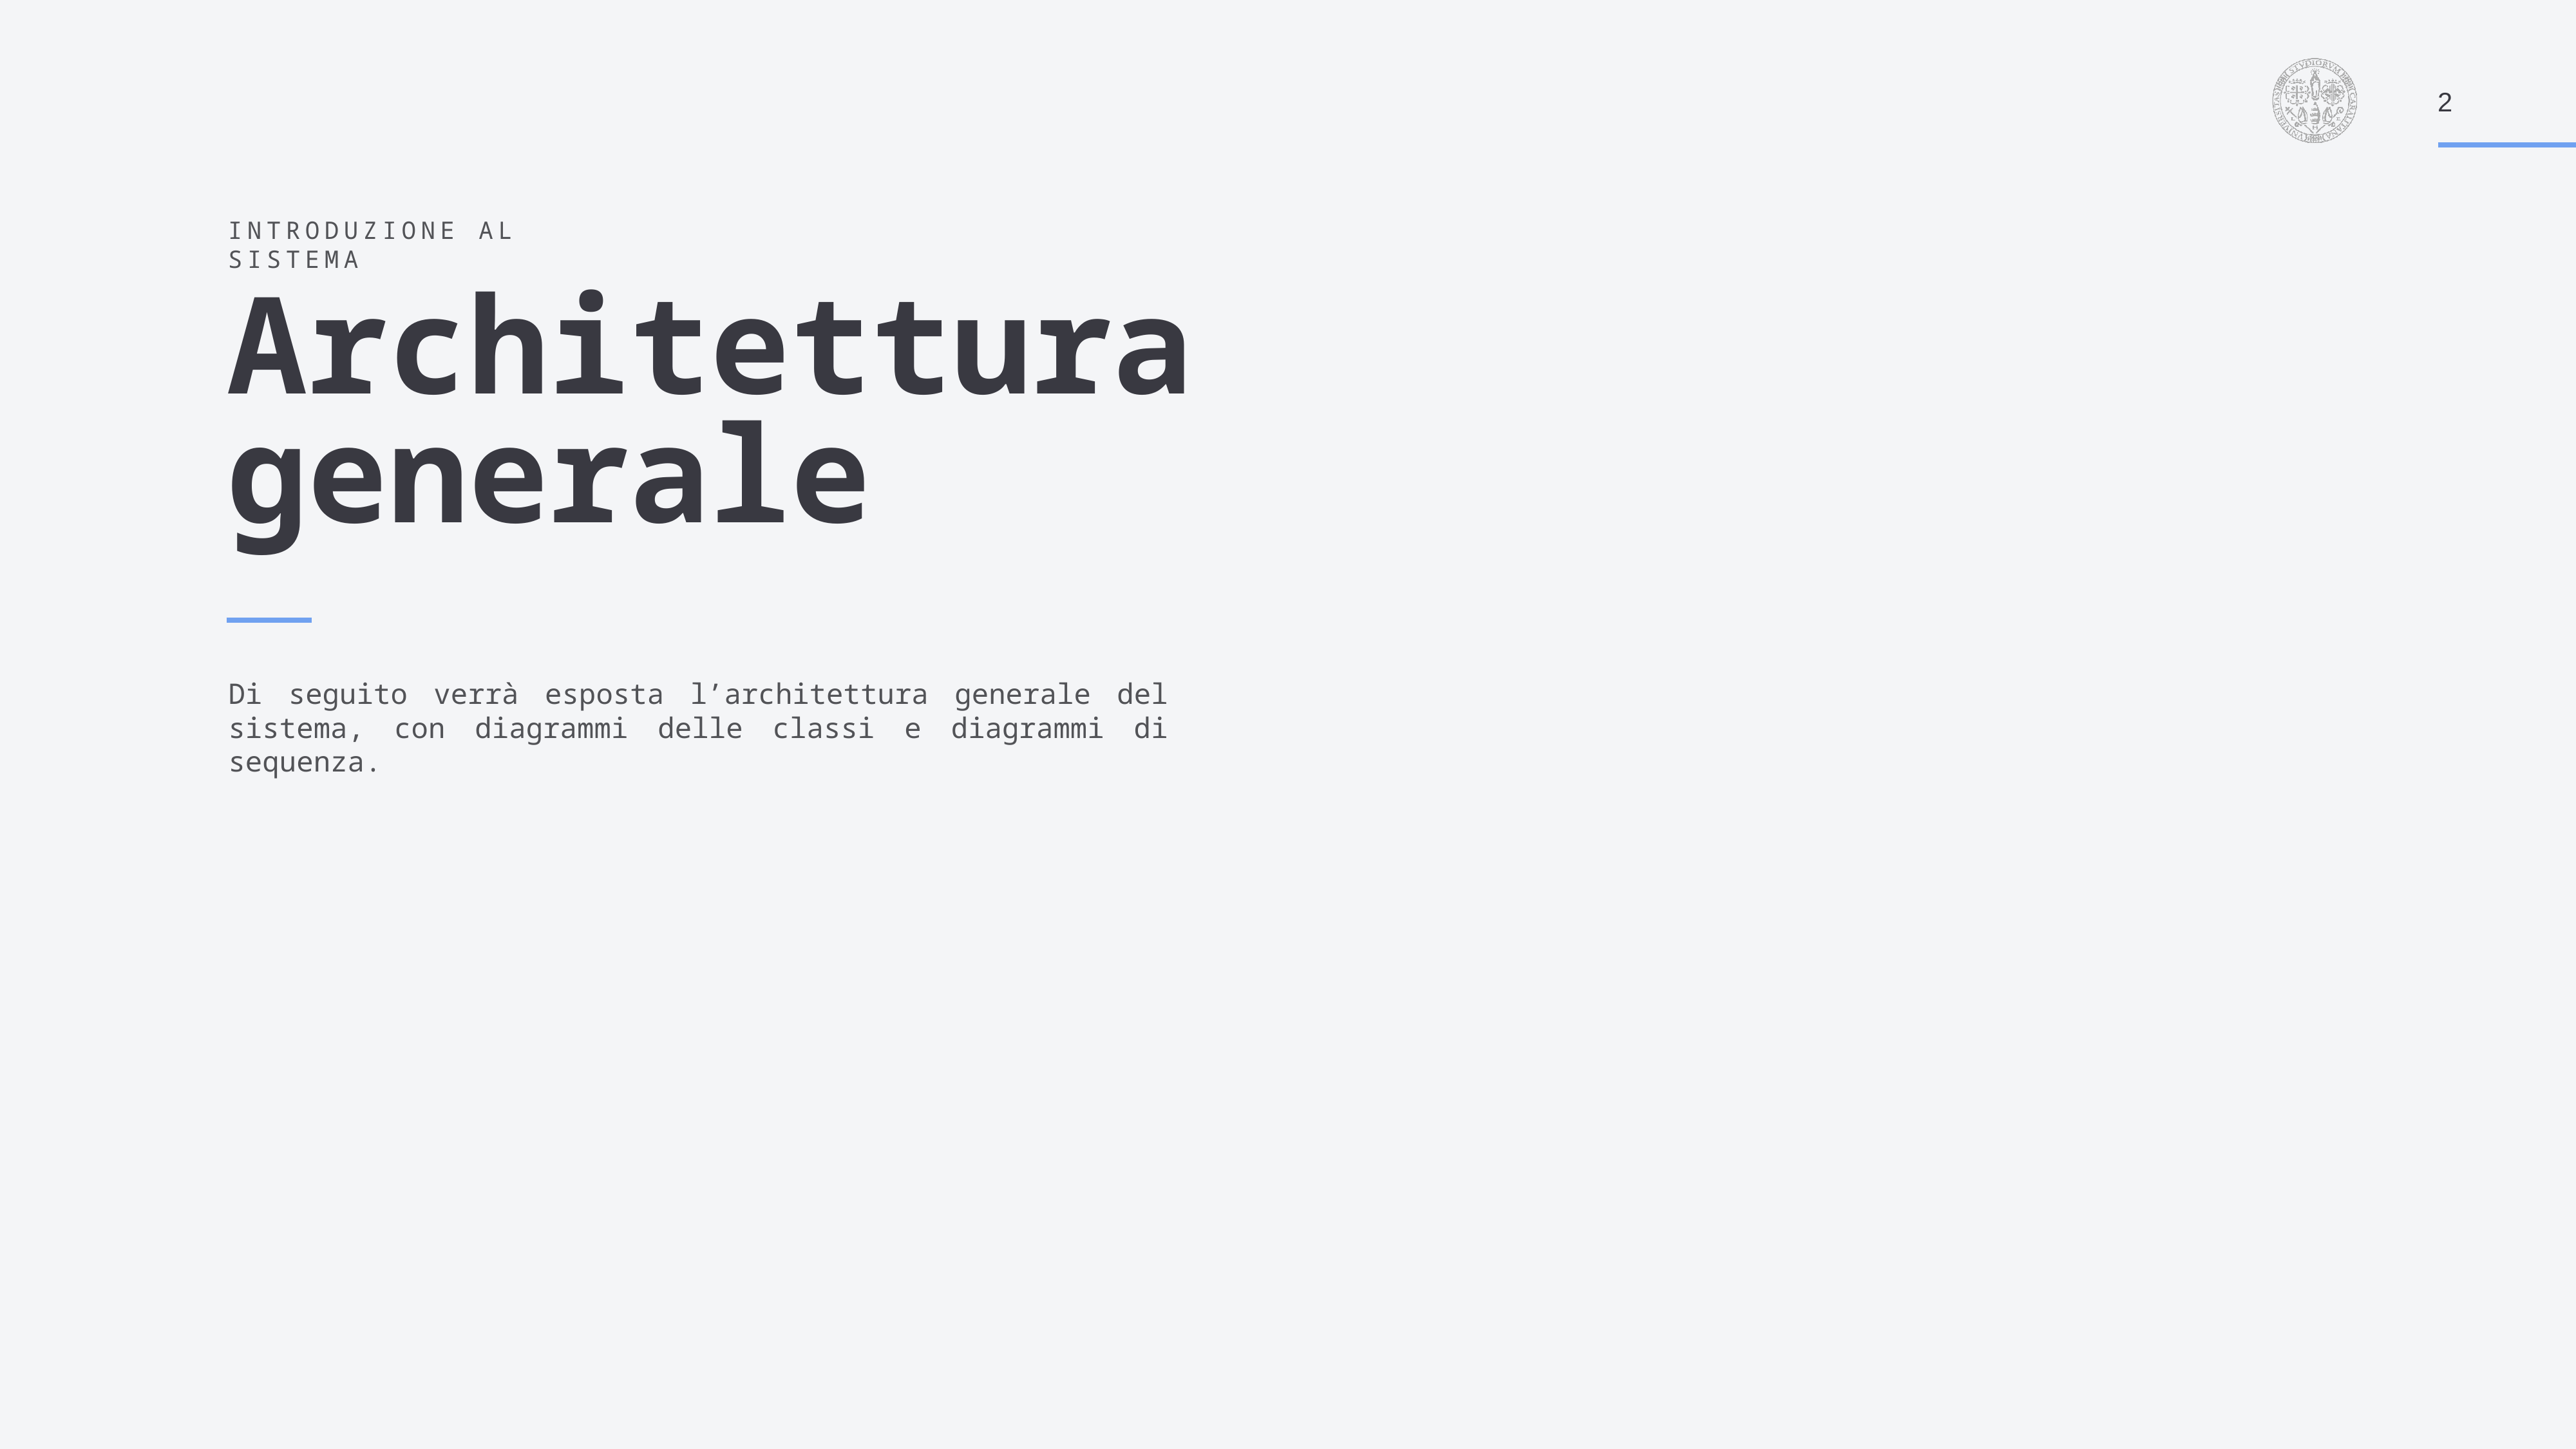

2
Introduzione al sistema
Architettura
generale

Di seguito verrà esposta l’architettura generale del sistema, con diagrammi delle classi e diagrammi di sequenza.